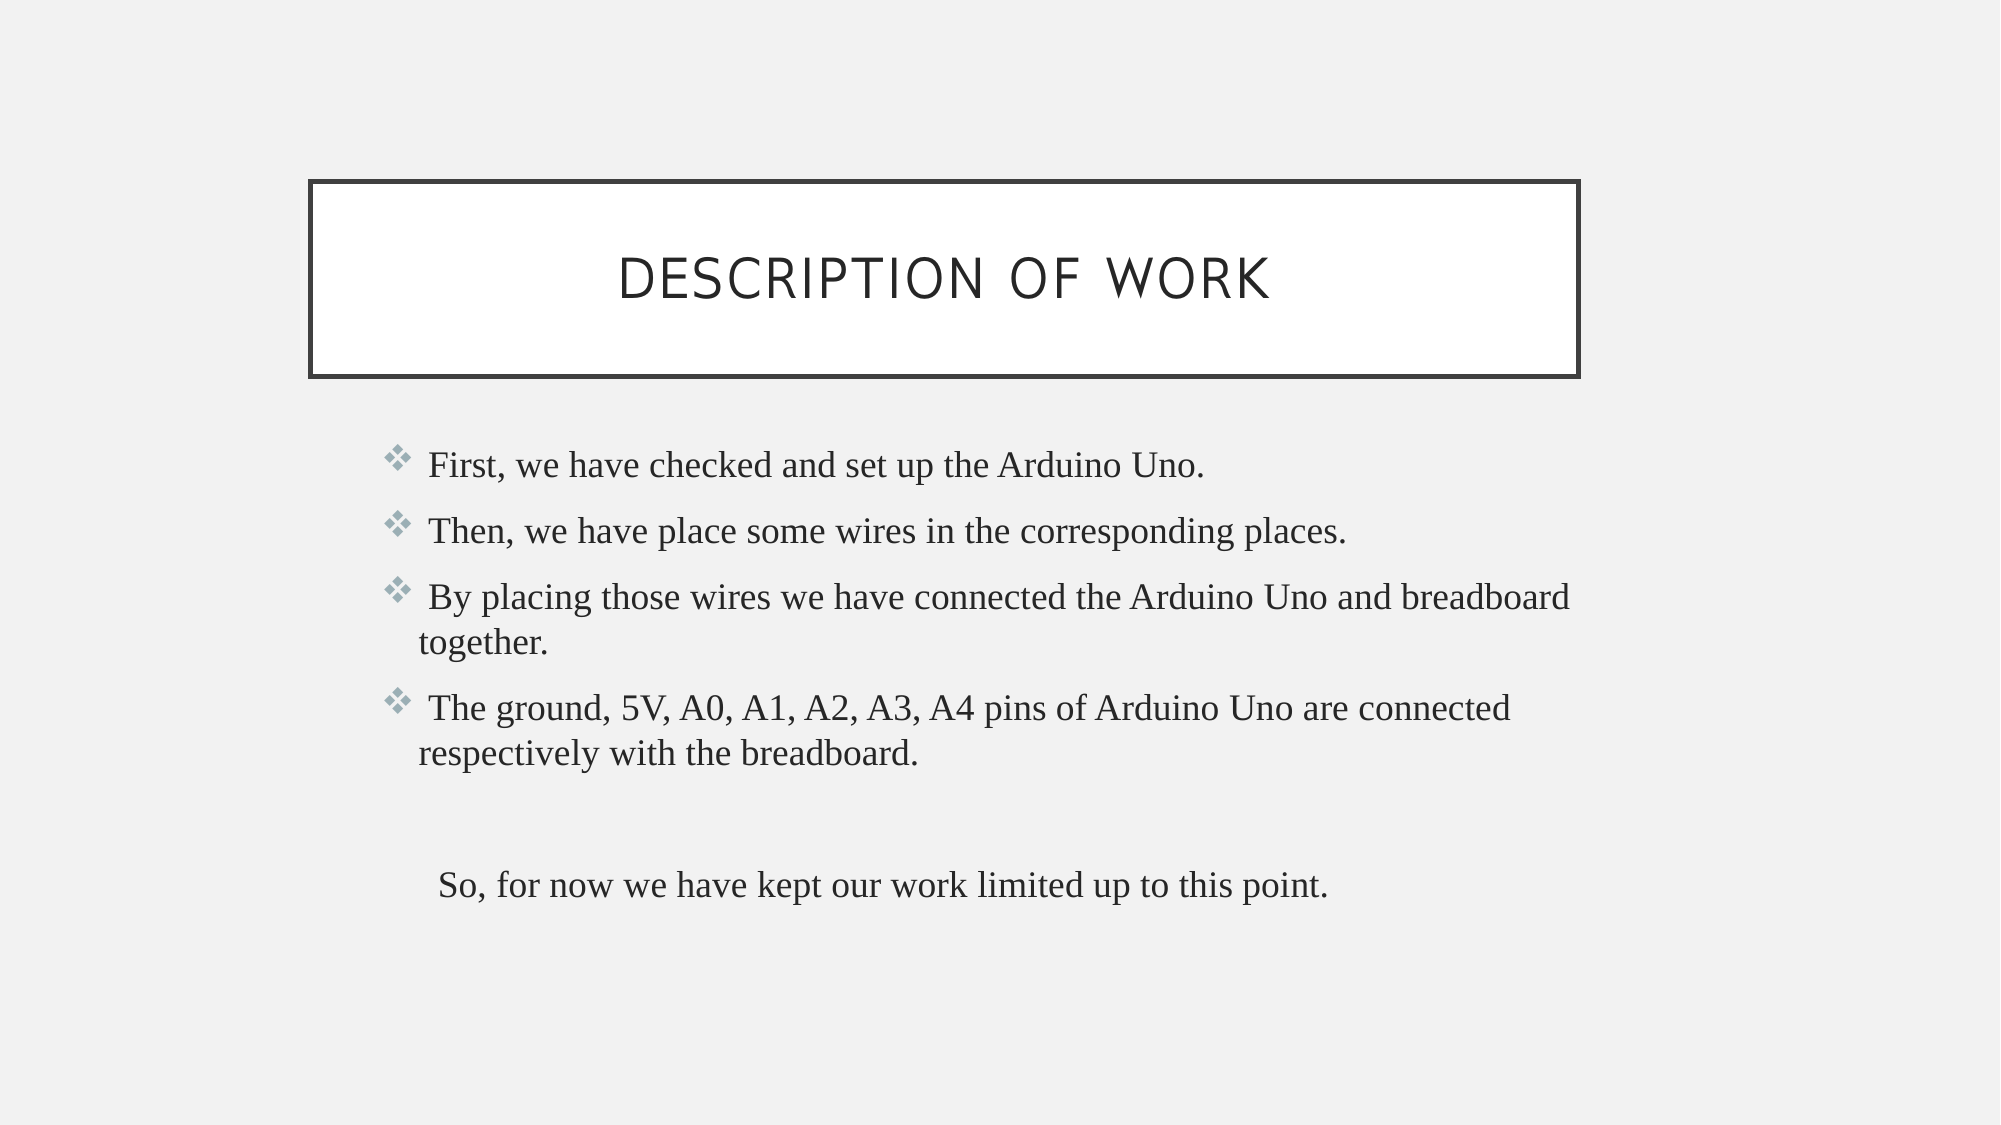

# Description of work
 First, we have checked and set up the Arduino Uno.
 Then, we have place some wires in the corresponding places.
 By placing those wires we have connected the Arduino Uno and breadboard together.
 The ground, 5V, A0, A1, A2, A3, A4 pins of Arduino Uno are connected respectively with the breadboard.

      So, for now we have kept our work limited up to this point.